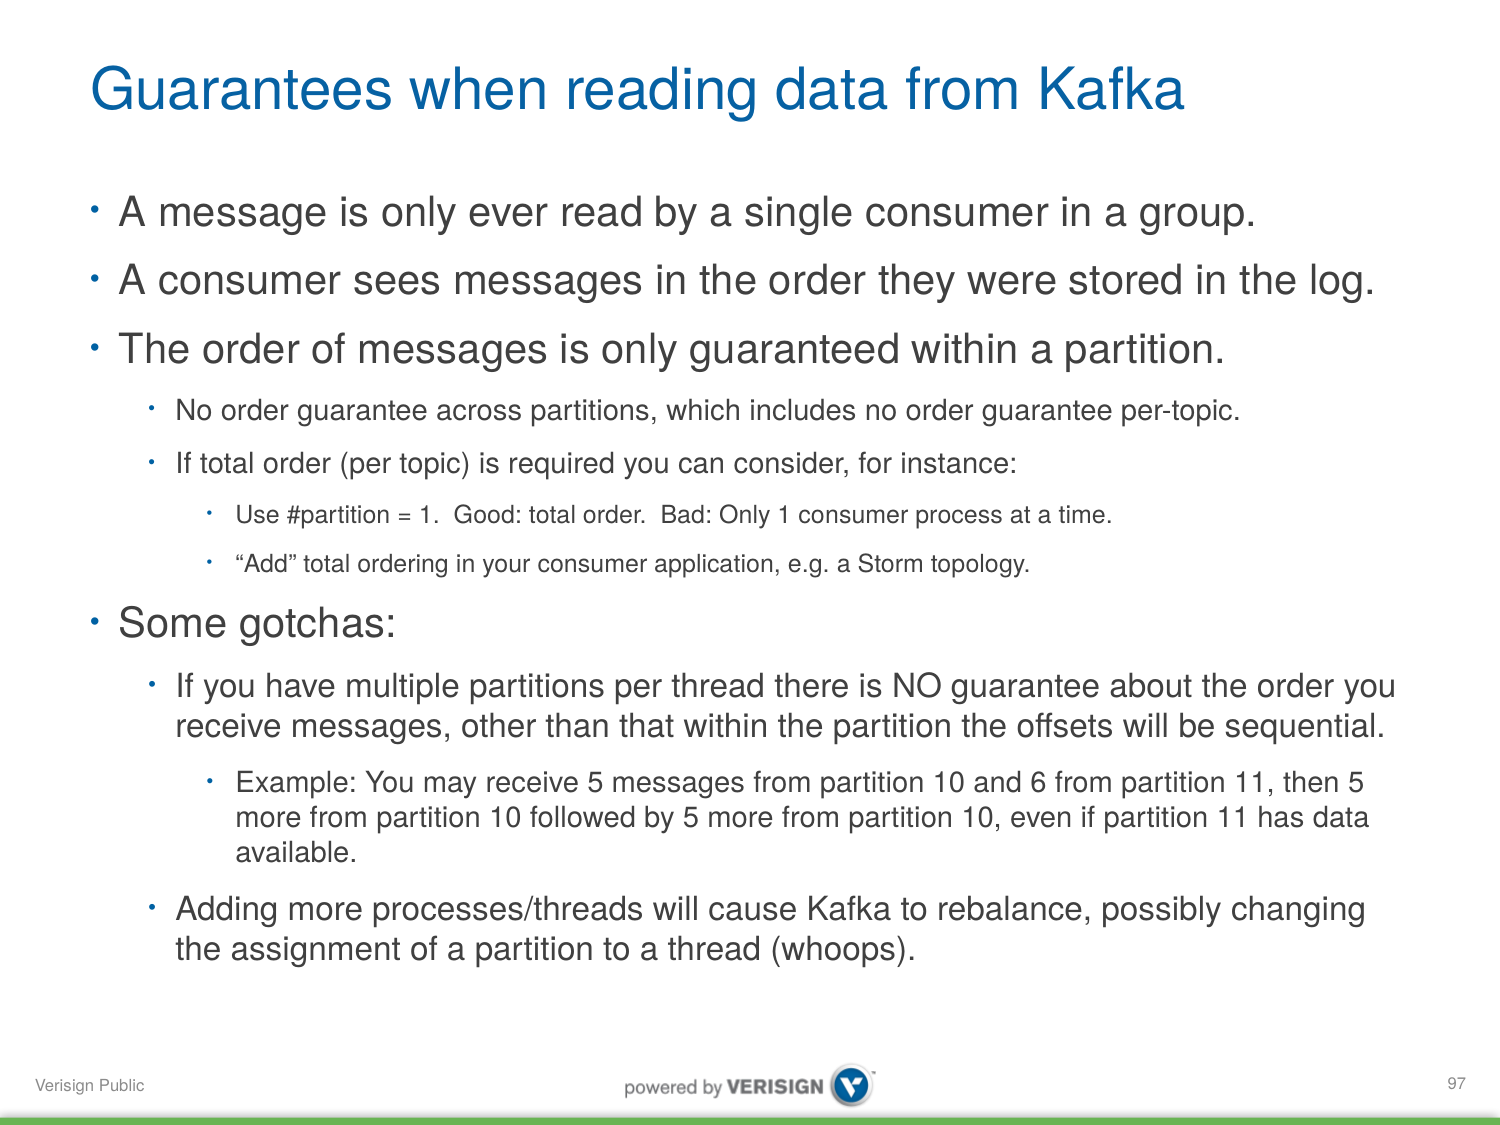

# Guarantees when reading data from Kafka
A message is only ever read by a single consumer in a group.
A consumer sees messages in the order they were stored in the log.
The order of messages is only guaranteed within a partition.
No order guarantee across partitions, which includes no order guarantee per-topic.
If total order (per topic) is required you can consider, for instance:
Use #partition = 1.  Good: total order.  Bad: Only 1 consumer process at a time.
“Add” total ordering in your consumer application, e.g. a Storm topology.
Some gotchas:
If you have multiple partitions per thread there is NO guarantee about the order you receive messages, other than that within the partition the offsets will be sequential.
Example: You may receive 5 messages from partition 10 and 6 from partition 11, then 5 more from partition 10 followed by 5 more from partition 10, even if partition 11 has data available.
Adding more processes/threads will cause Kafka to rebalance, possibly changing the assignment of a partition to a thread (whoops).

97